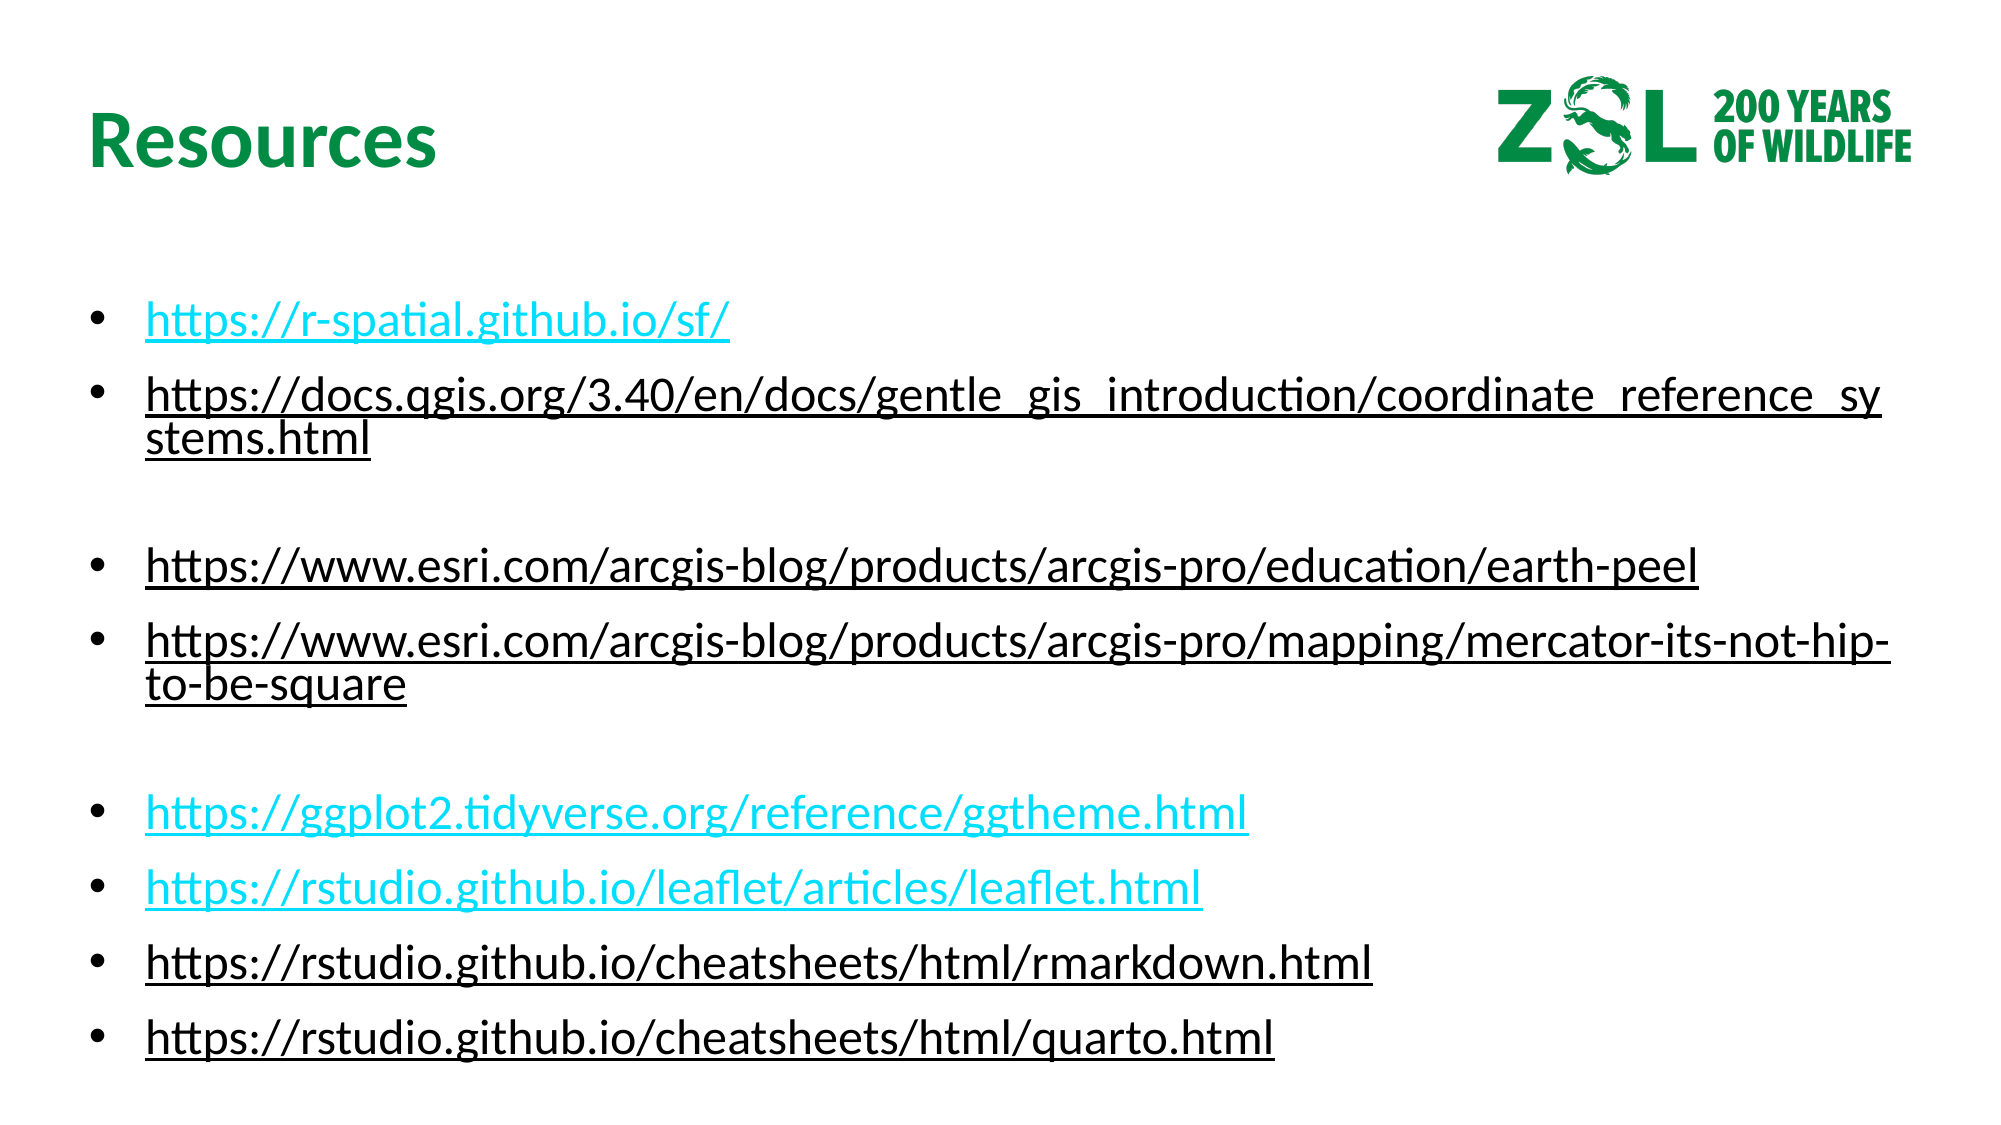

# Resources
https://r-spatial.github.io/sf/
https://docs.qgis.org/3.40/en/docs/gentle_gis_introduction/coordinate_reference_systems.html
https://www.esri.com/arcgis-blog/products/arcgis-pro/education/earth-peel
https://www.esri.com/arcgis-blog/products/arcgis-pro/mapping/mercator-its-not-hip-to-be-square
https://ggplot2.tidyverse.org/reference/ggtheme.html
https://rstudio.github.io/leaflet/articles/leaflet.html
https://rstudio.github.io/cheatsheets/html/rmarkdown.html
https://rstudio.github.io/cheatsheets/html/quarto.html